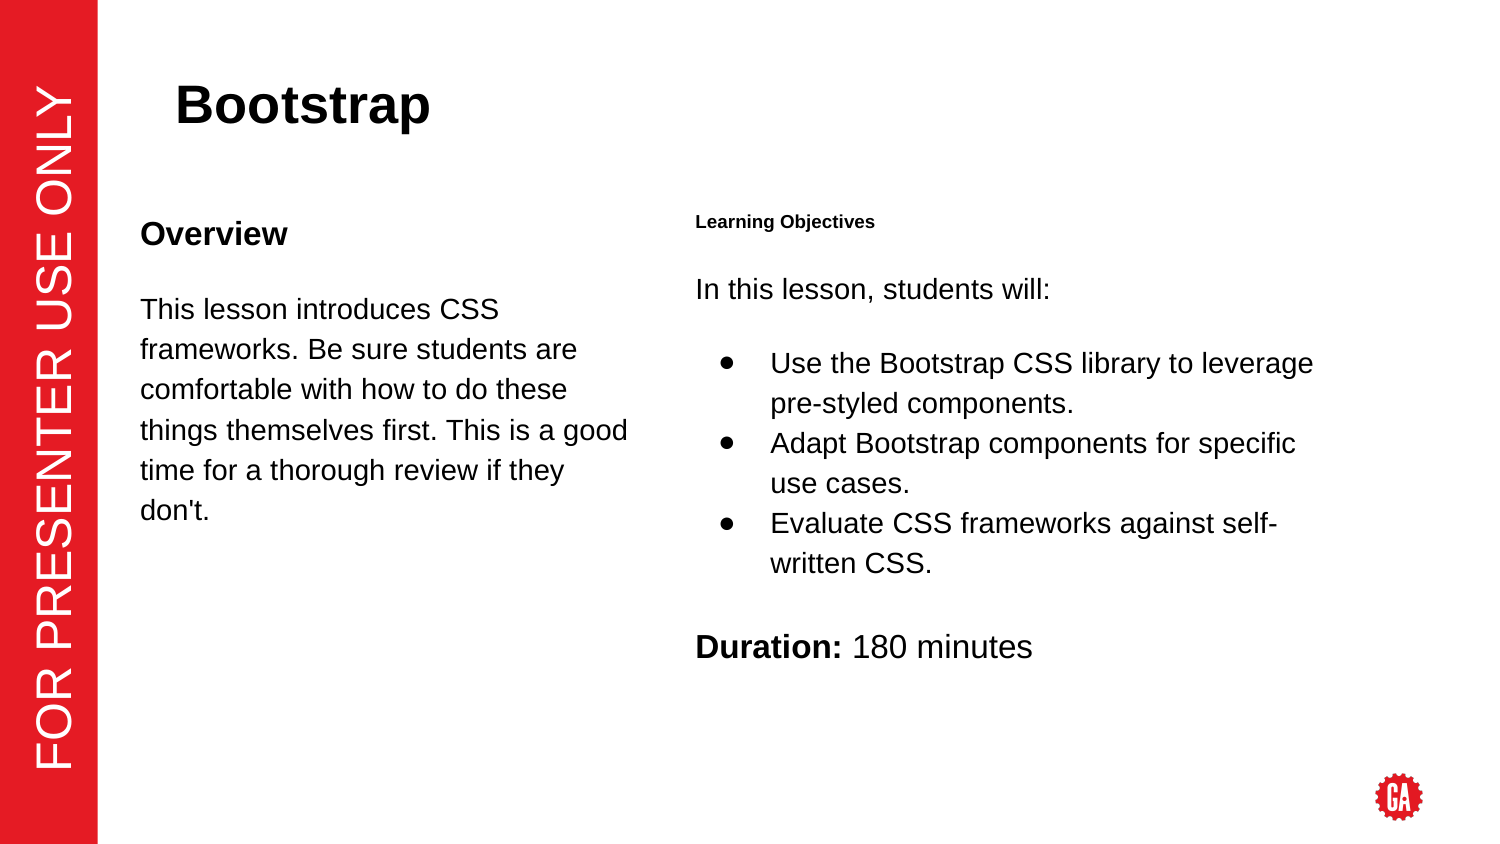

# Bootstrap
Overview
This lesson introduces CSS frameworks. Be sure students are comfortable with how to do these things themselves first. This is a good time for a thorough review if they don't.

Learning Objectives
In this lesson, students will:
Use the Bootstrap CSS library to leverage pre-styled components.
Adapt Bootstrap components for specific use cases.
Evaluate CSS frameworks against self-written CSS.
Duration: 180 minutes